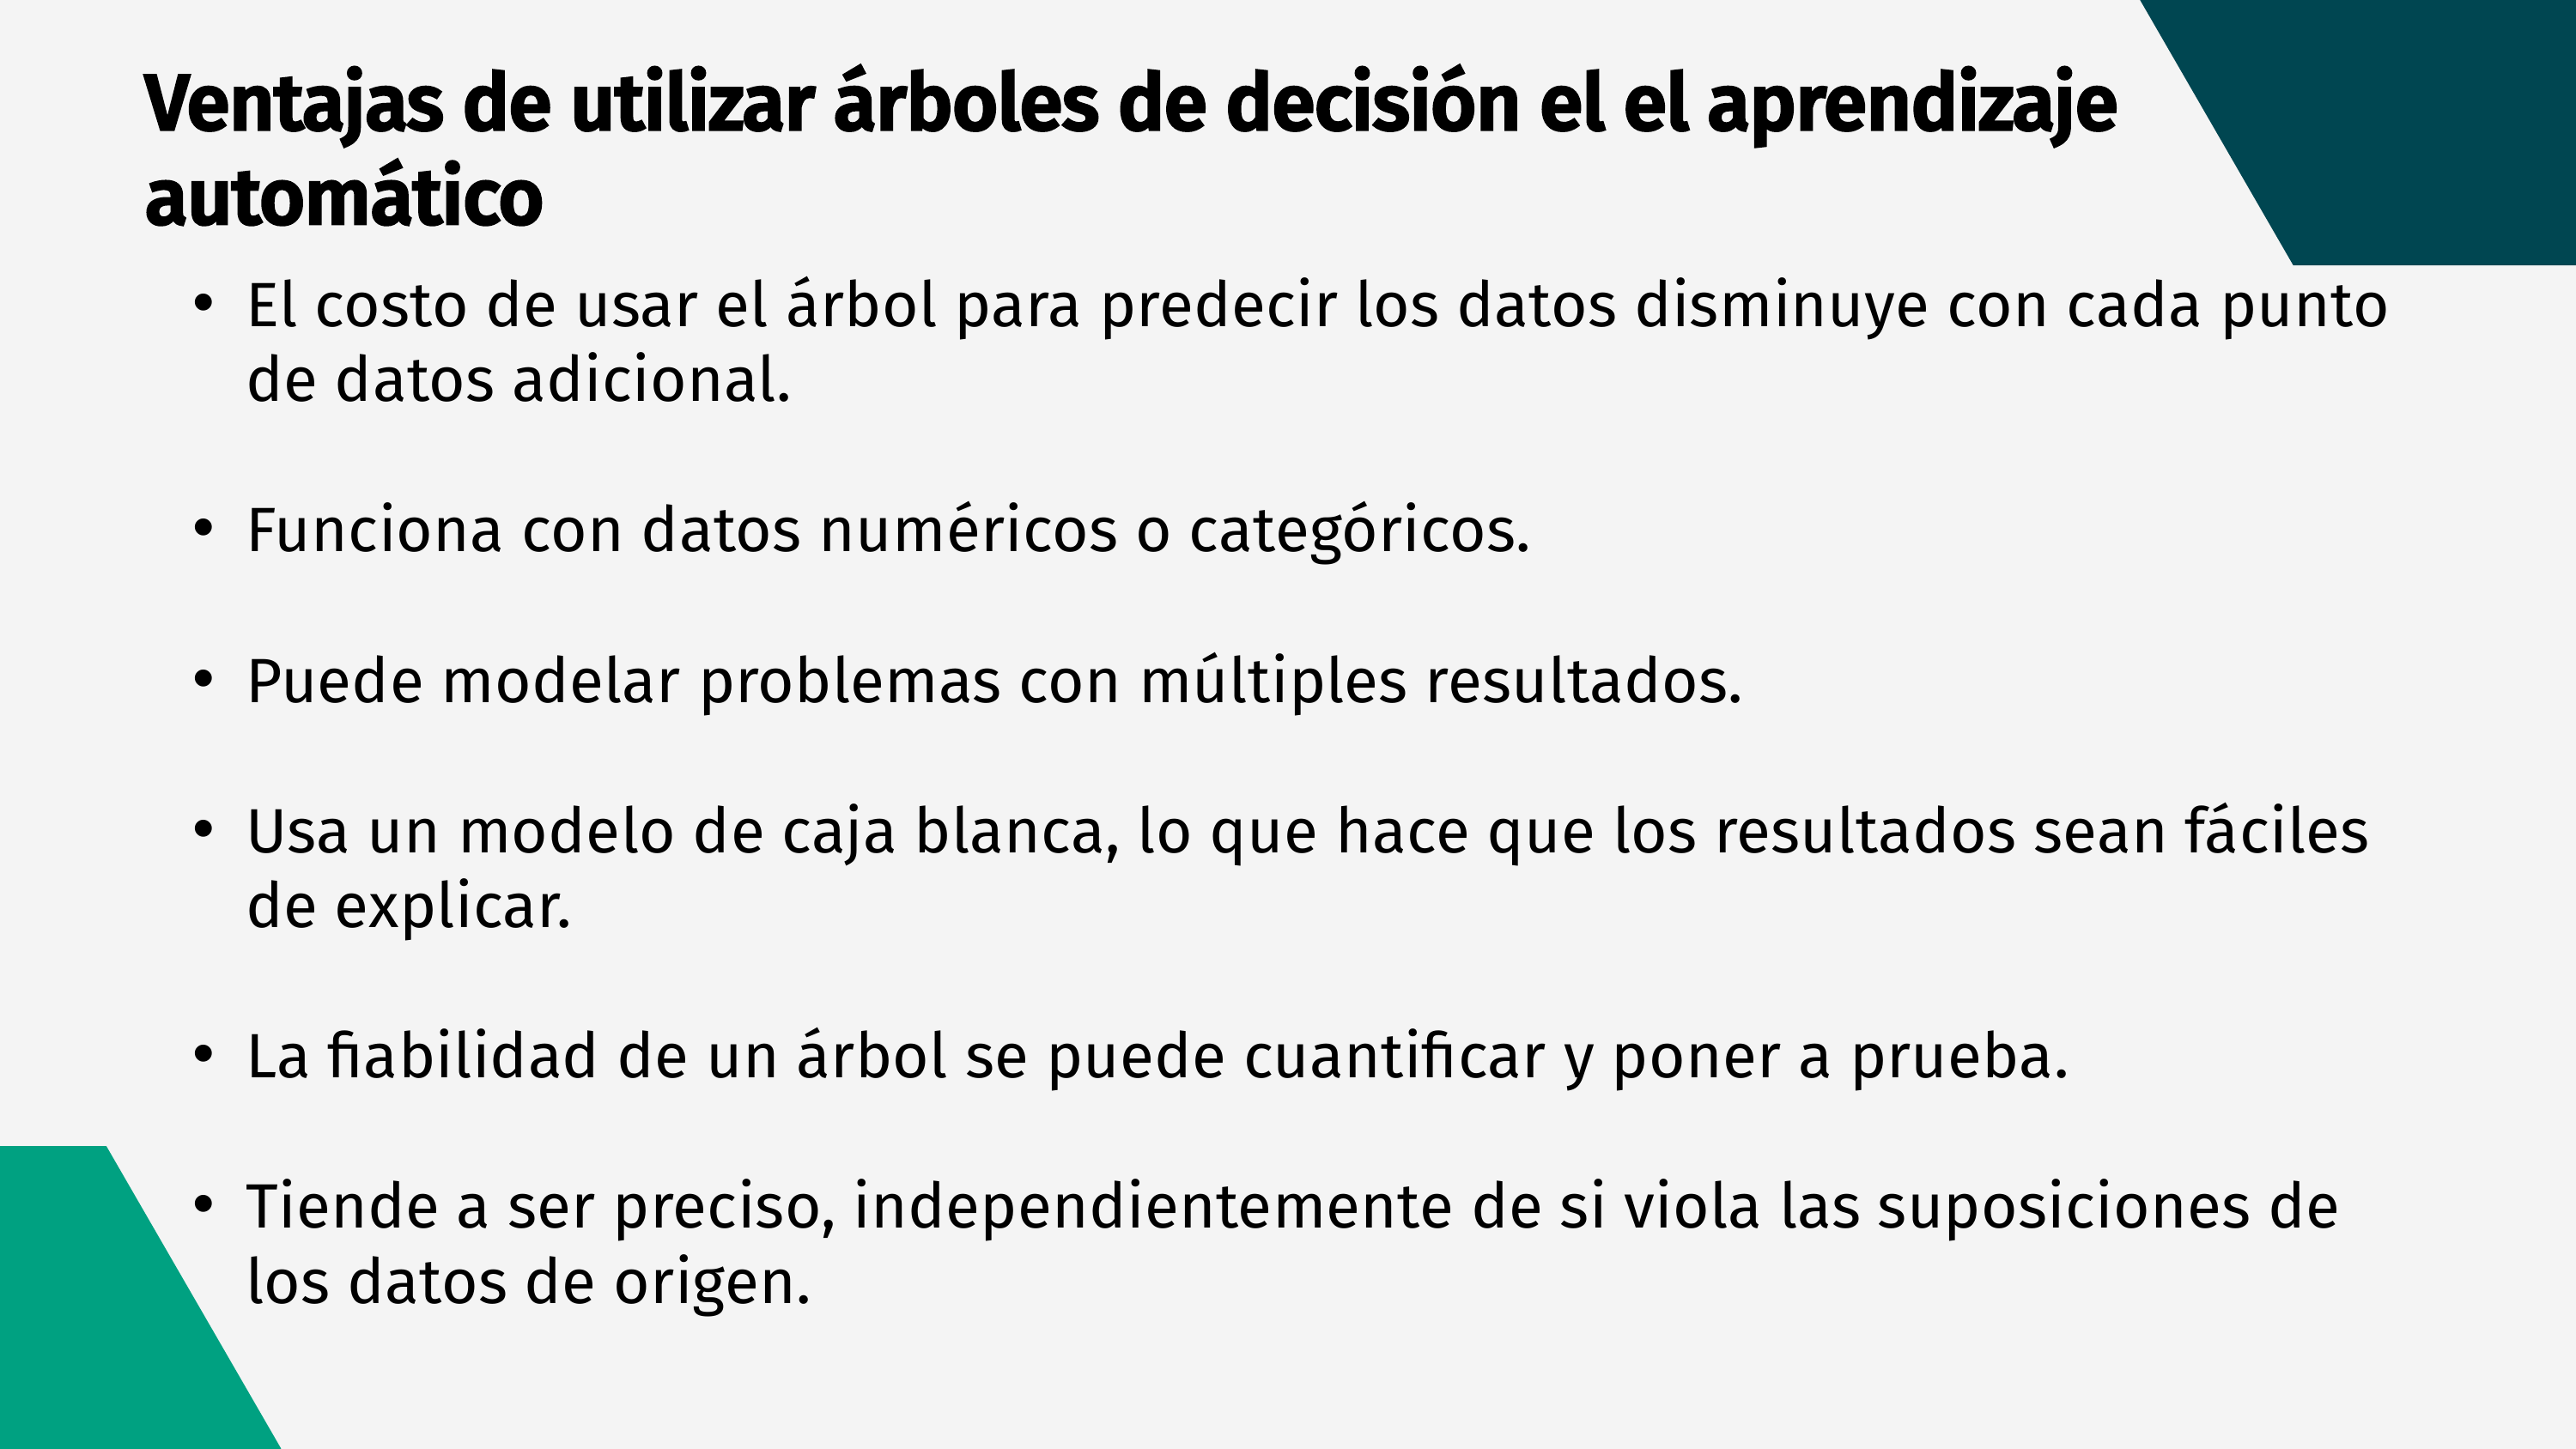

Ventajas de utilizar árboles de decisión el el aprendizaje automático
El costo de usar el árbol para predecir los datos disminuye con cada punto de datos adicional.

Funciona con datos numéricos o categóricos.

Puede modelar problemas con múltiples resultados.

Usa un modelo de caja blanca, lo que hace que los resultados sean fáciles de explicar.

La fiabilidad de un árbol se puede cuantificar y poner a prueba.

Tiende a ser preciso, independientemente de si viola las suposiciones de los datos de origen.